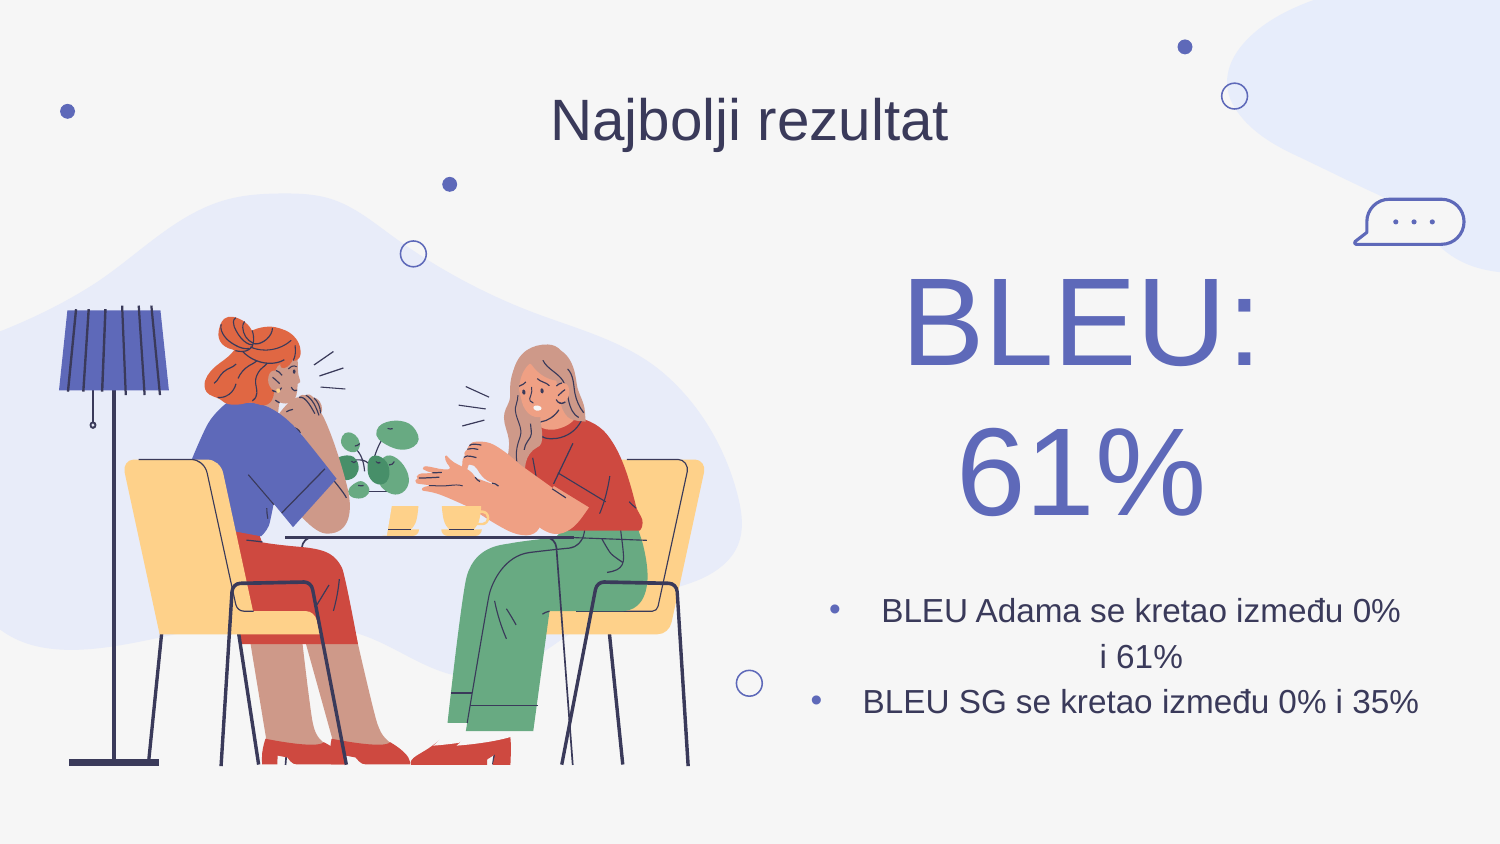

Najbolji rezultat

# BLEU: 61%
BLEU Adama se kretao između 0% i 61%
BLEU SG se kretao između 0% i 35%